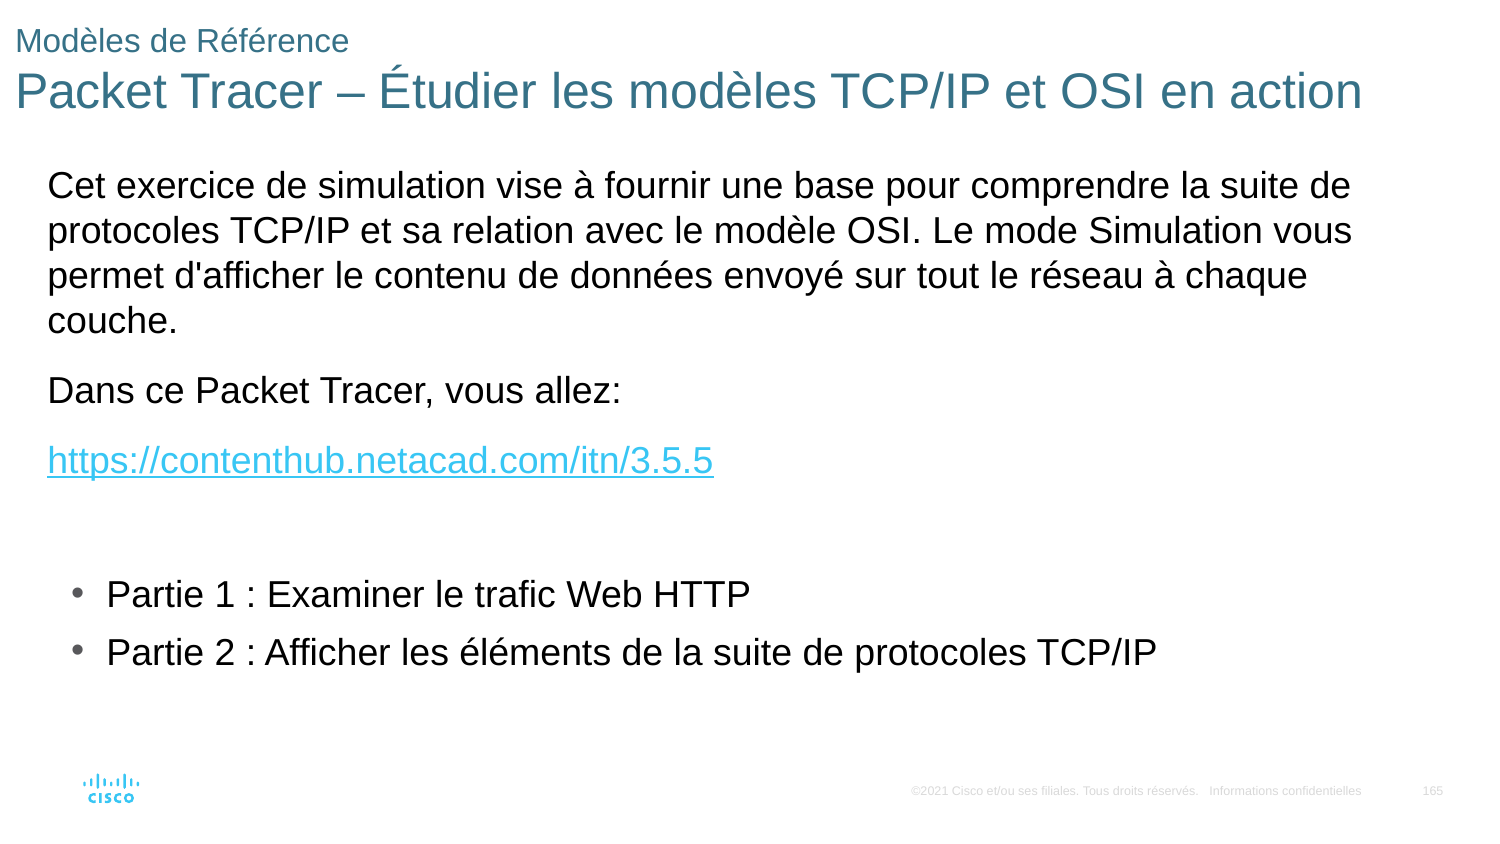

# Modèles de Référence Packet Tracer – Étudier les modèles TCP/IP et OSI en action
Cet exercice de simulation vise à fournir une base pour comprendre la suite de protocoles TCP/IP et sa relation avec le modèle OSI. Le mode Simulation vous permet d'afficher le contenu de données envoyé sur tout le réseau à chaque couche.
Dans ce Packet Tracer, vous allez:
https://contenthub.netacad.com/itn/3.5.5

Partie 1 : Examiner le trafic Web HTTP
Partie 2 : Afficher les éléments de la suite de protocoles TCP/IP